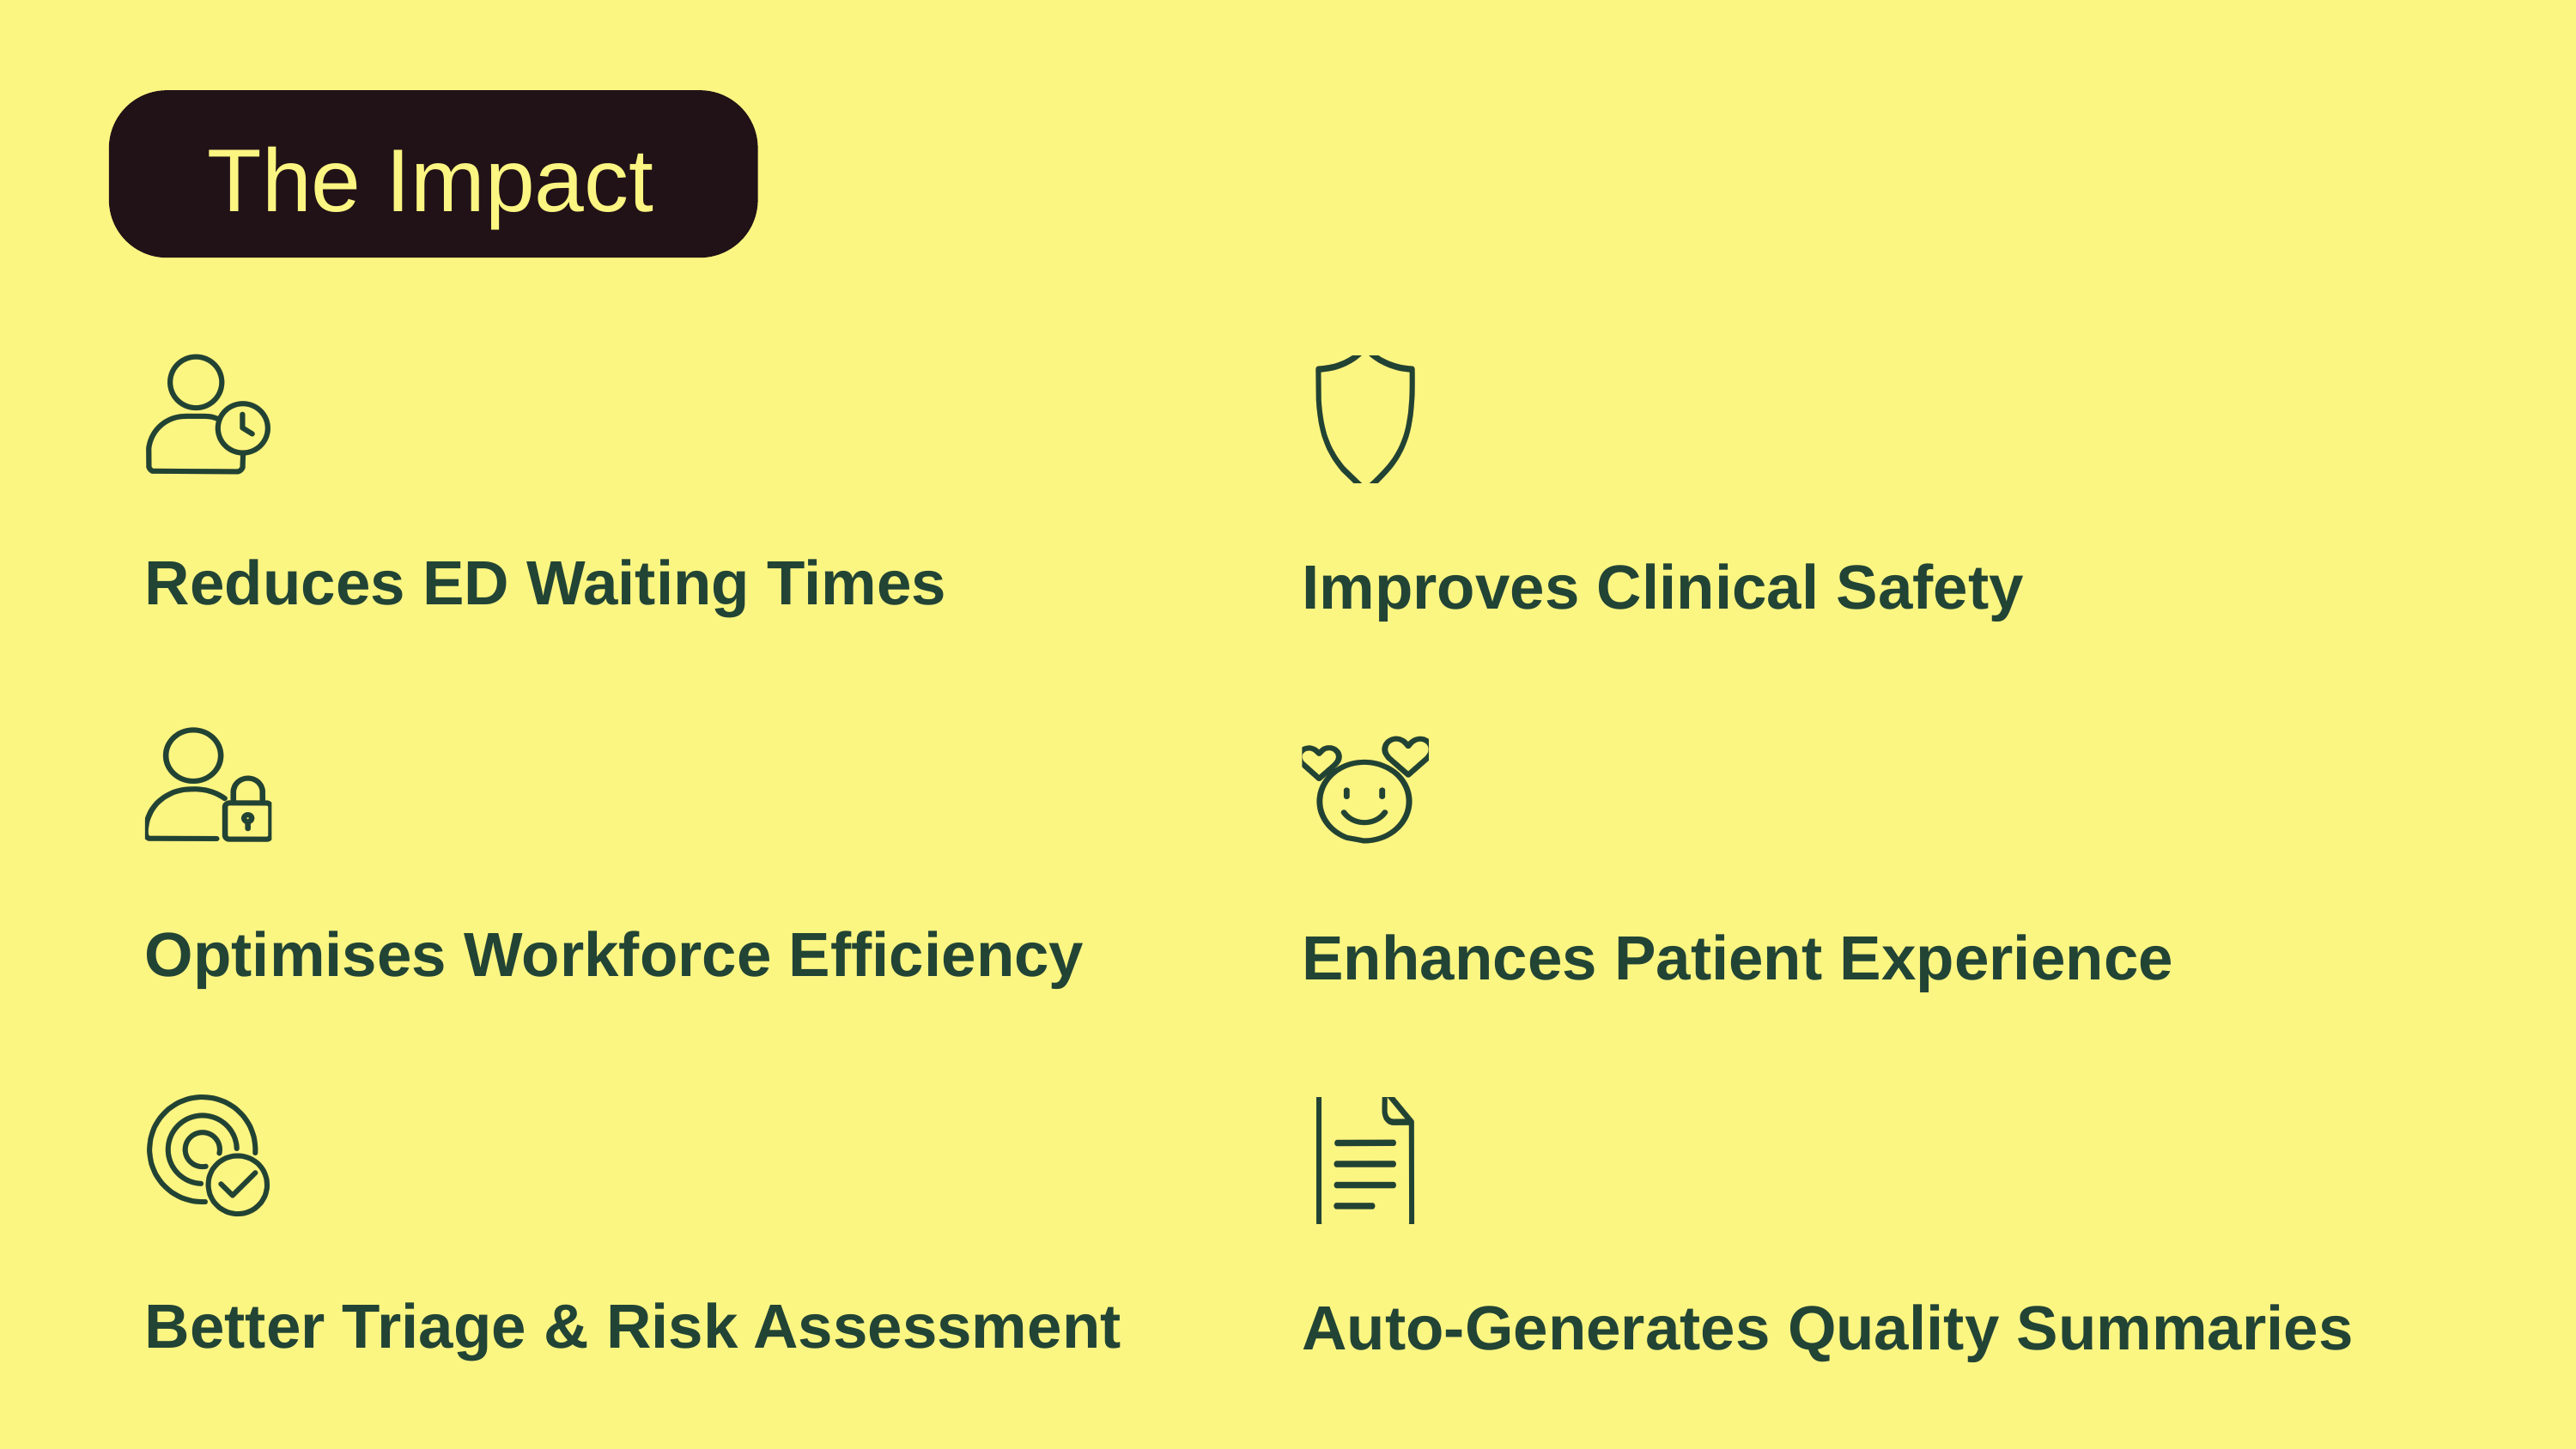

The Impact

Reduces ED Waiting Times
Optimises Workforce Efficiency
Better Triage & Risk Assessment
Improves Clinical Safety

Enhances Patient Experience

Auto-Generates Quality Summaries